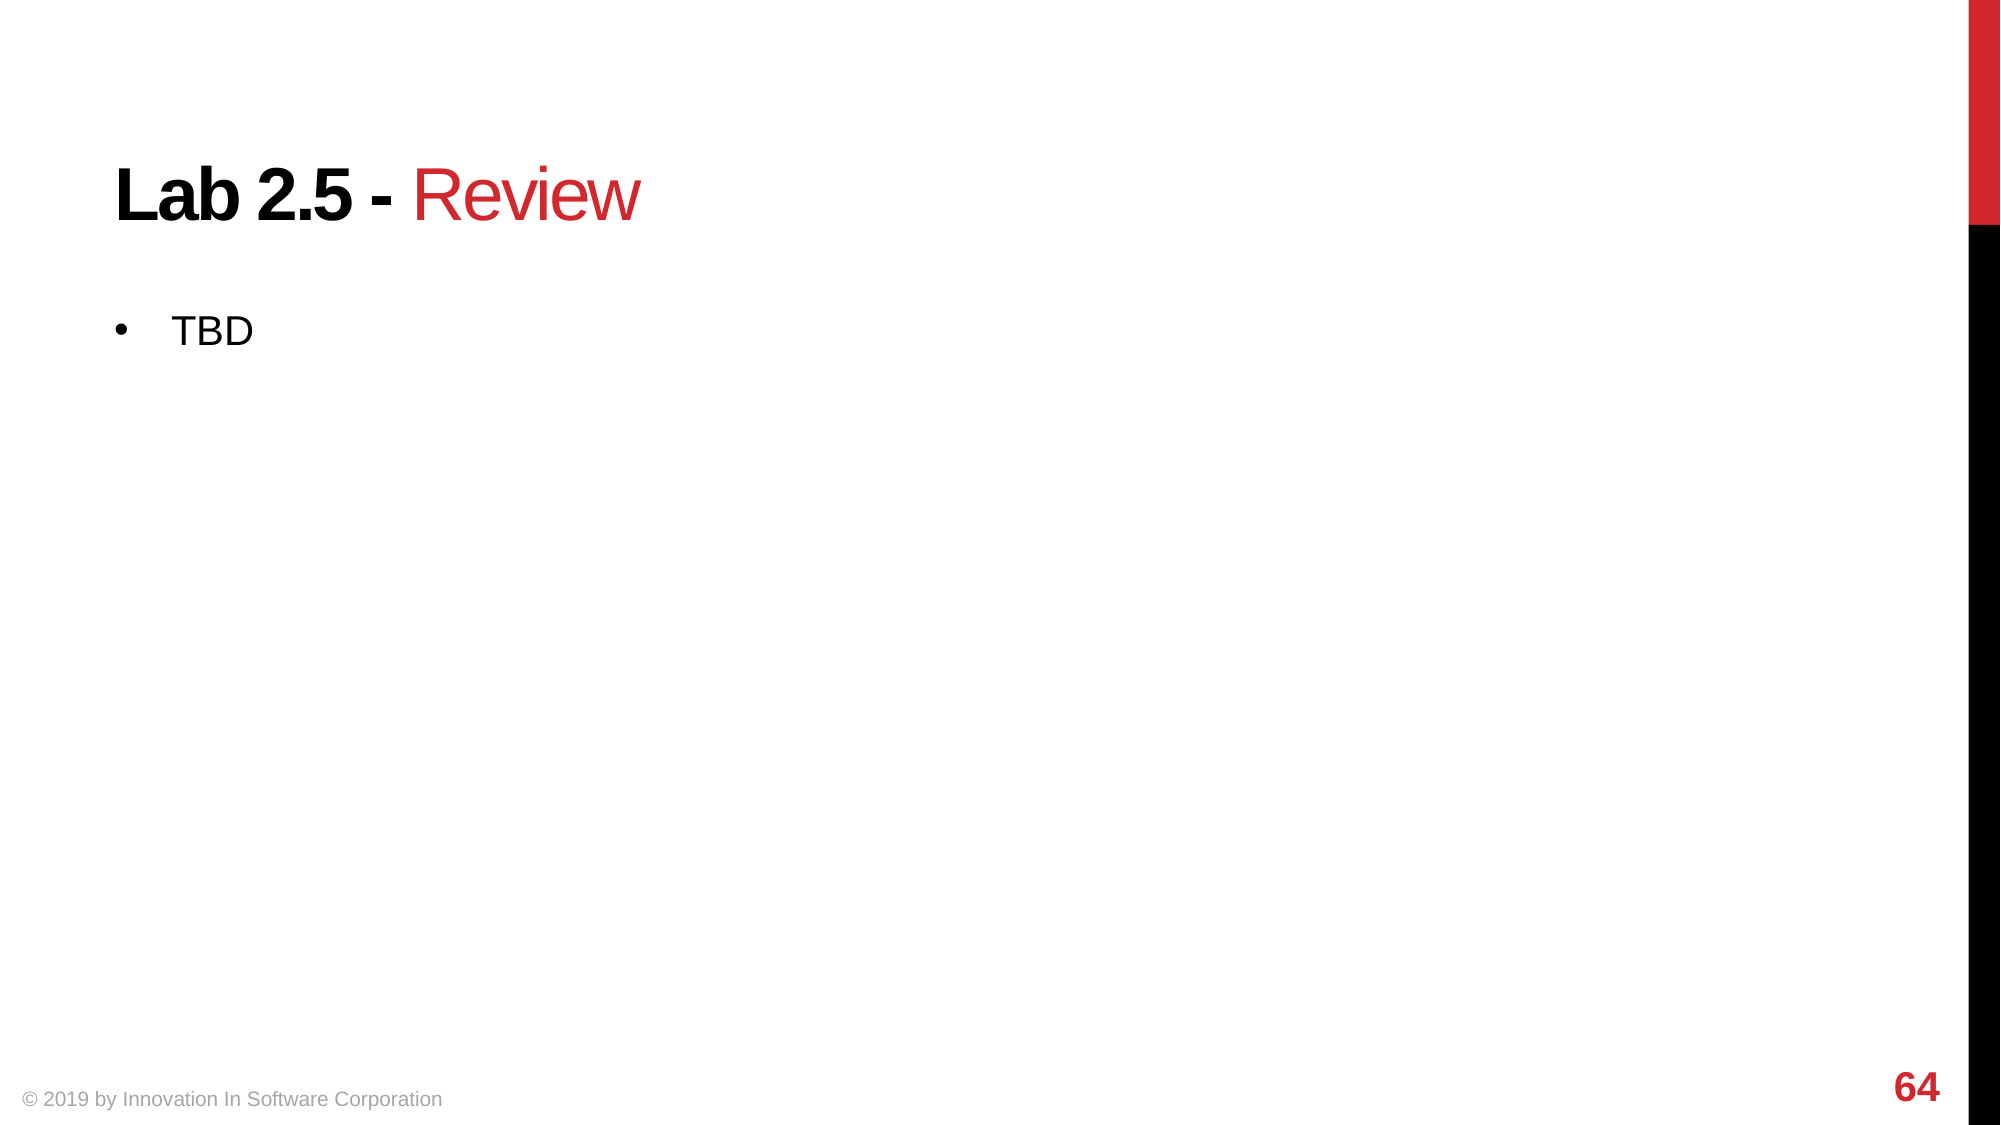

# Lab 2.5 - Review
TBD
64
© 2019 by Innovation In Software Corporation